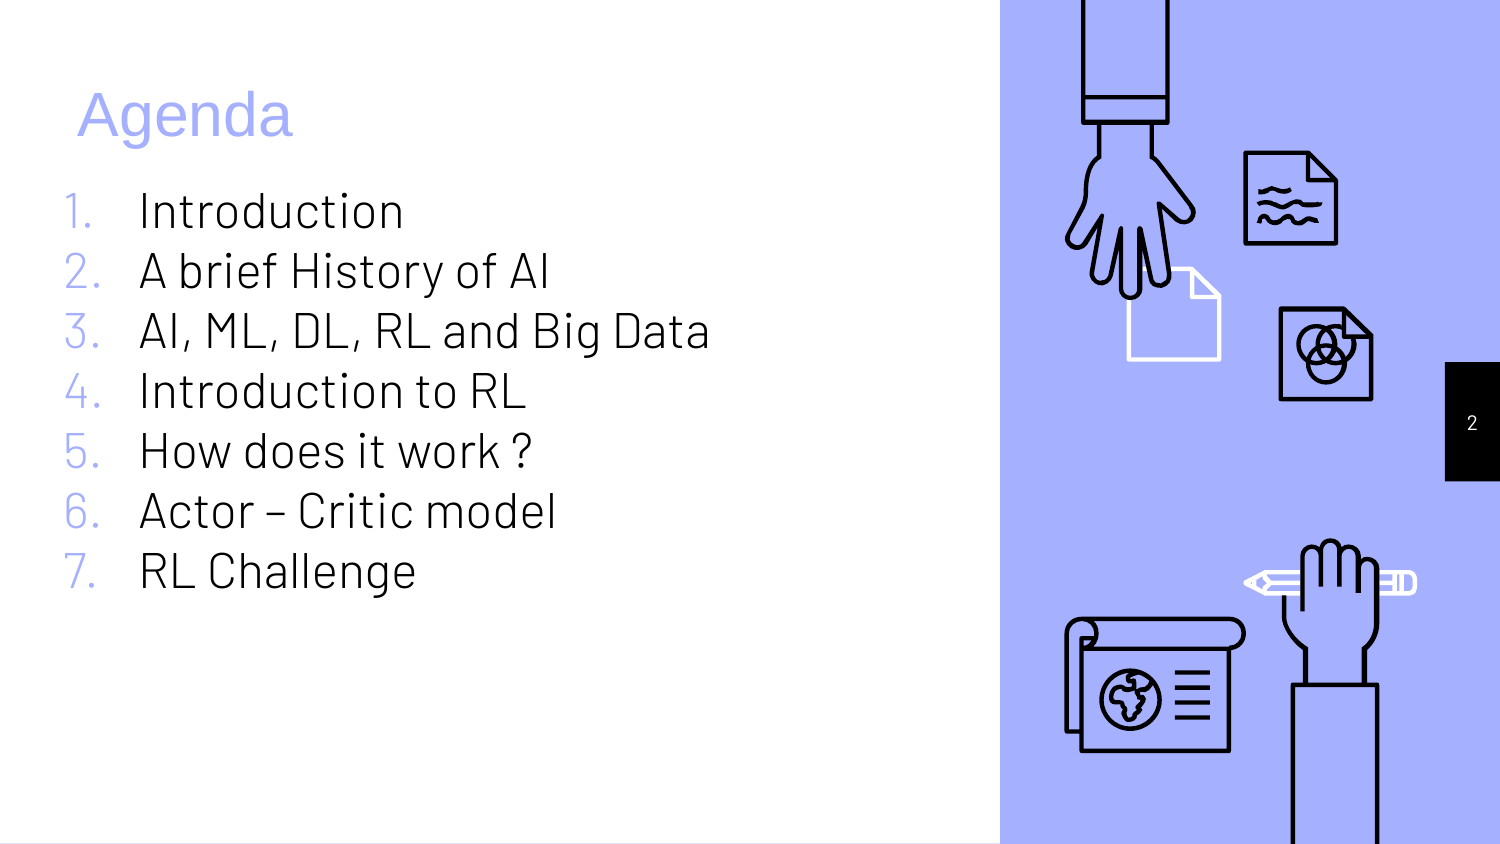

# Agenda
Introduction
A brief History of AI
AI, ML, DL, RL and Big Data
Introduction to RL
How does it work ?
Actor – Critic model
RL Challenge

2